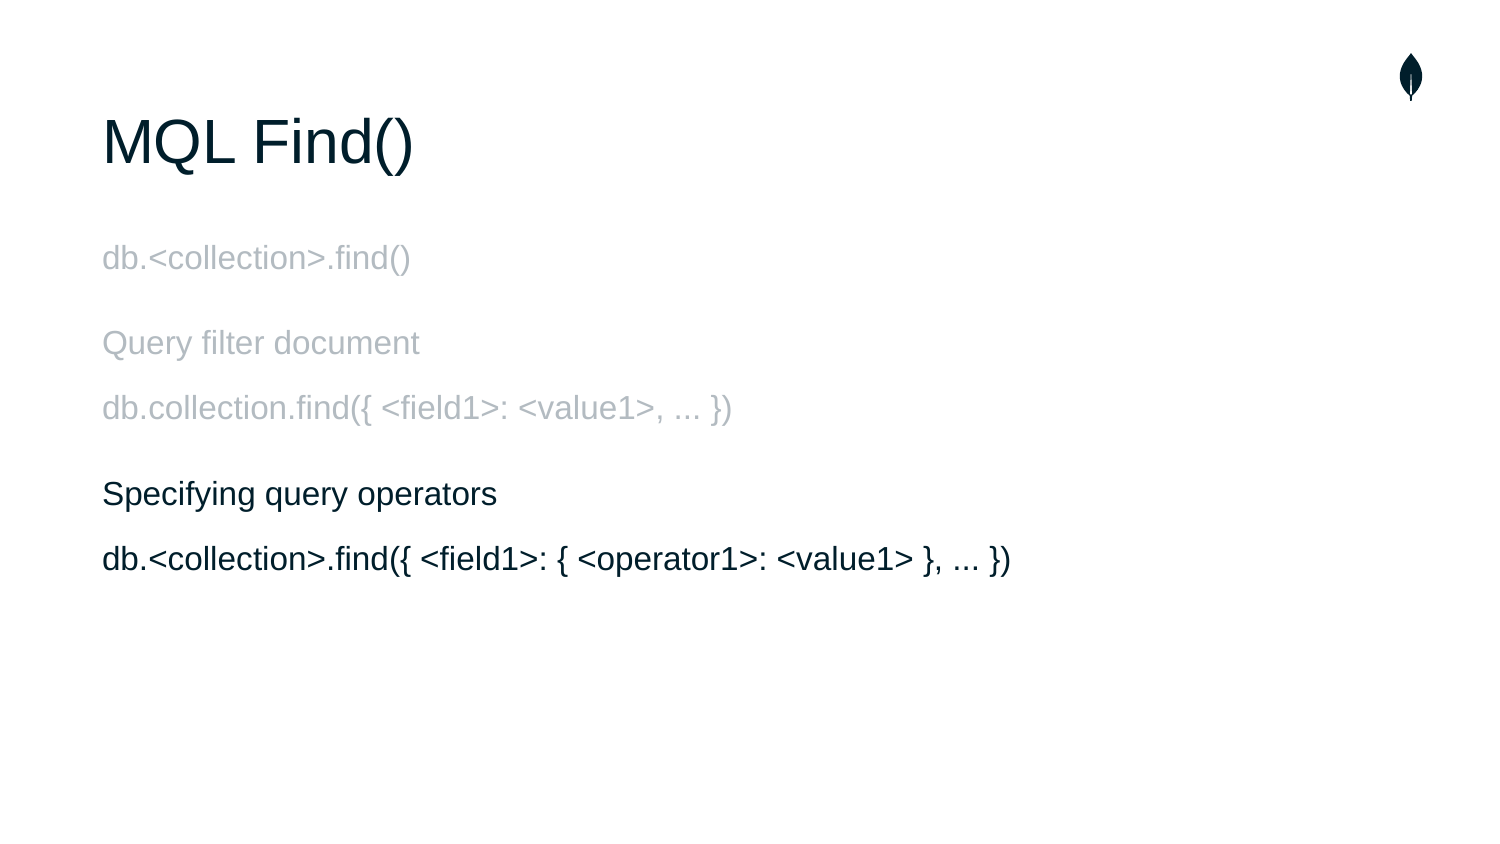

# MQL Find()
db.<collection>.find()
Query filter document
db.collection.find({ <field1>: <value1>, ... })
Specifying query operators
db.<collection>.find({ <field1>: { <operator1>: <value1> }, ... })